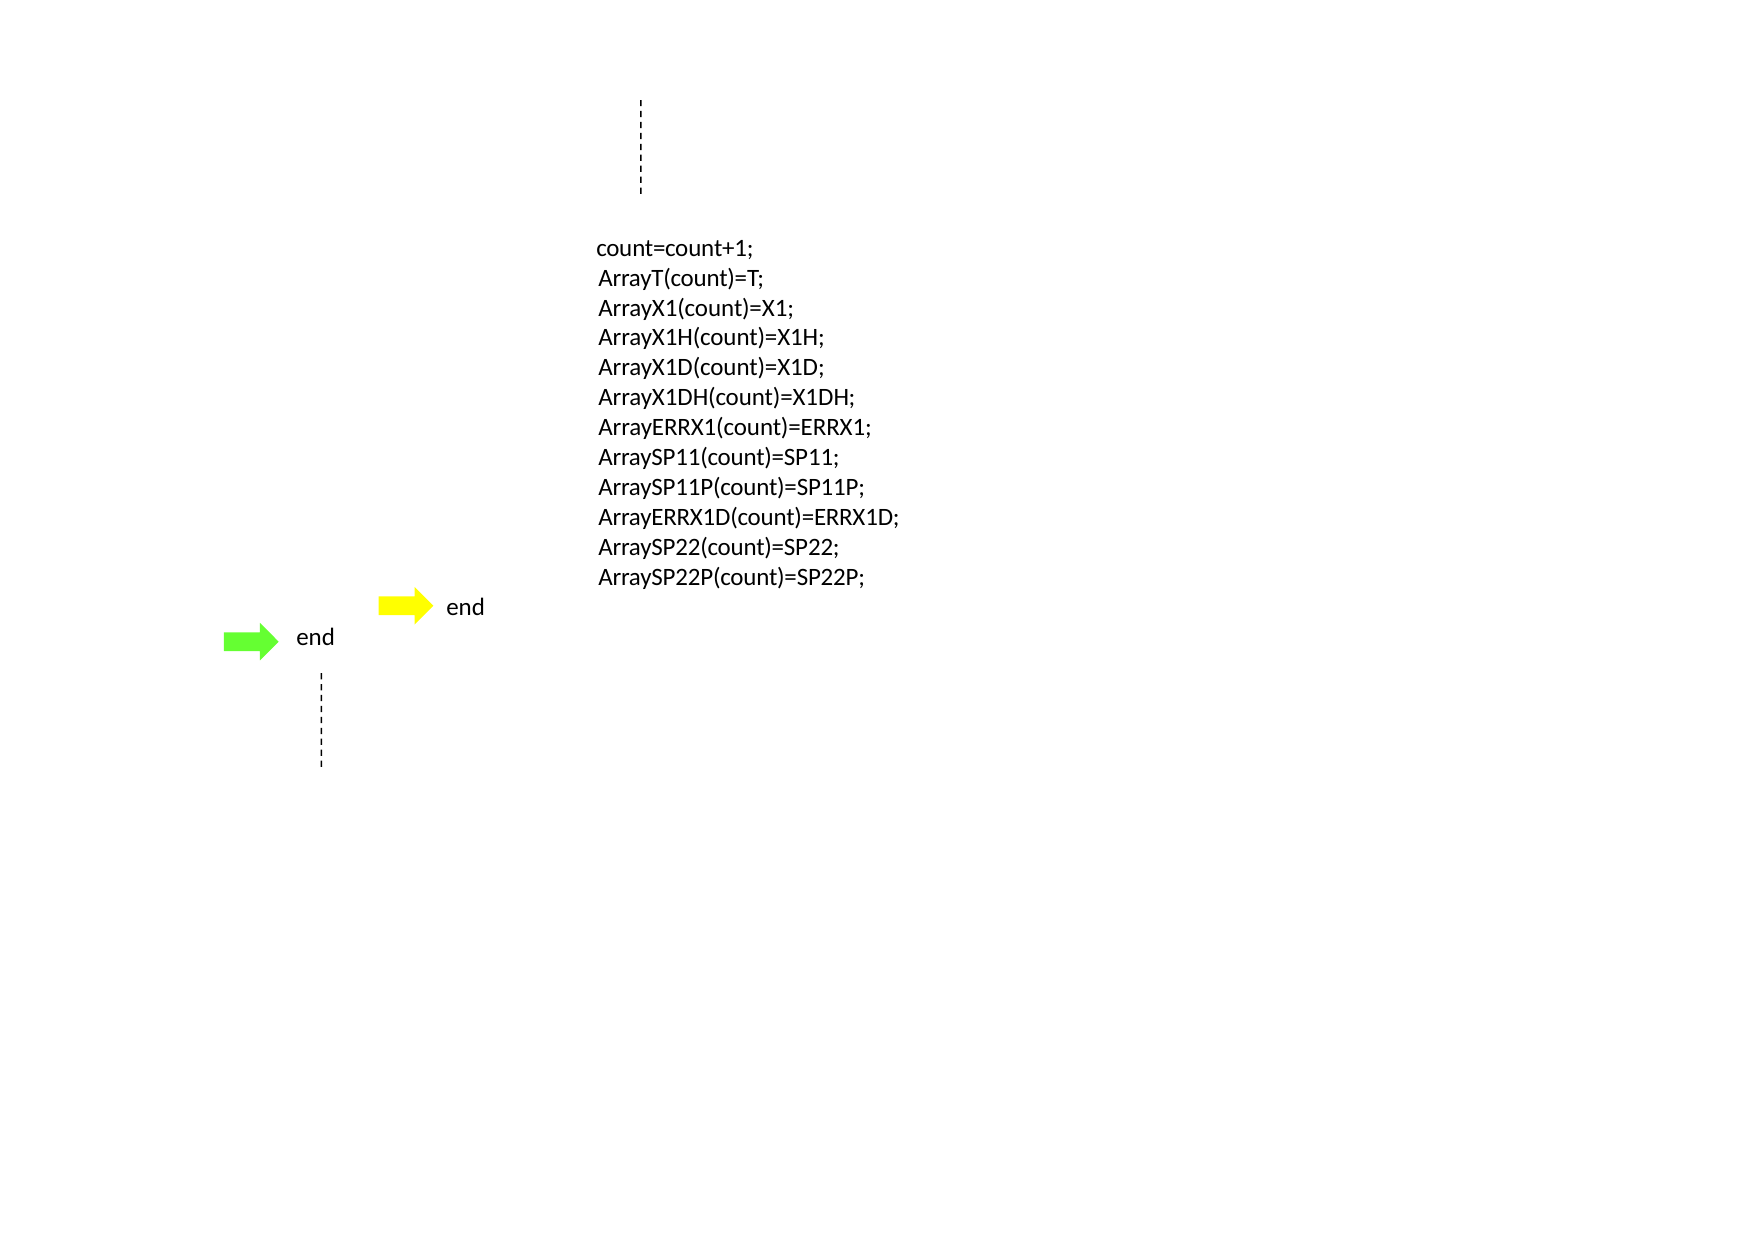

count=count+1;  ArrayT(count)=T;  ArrayX1(count)=X1;  ArrayX1H(count)=X1H;  ArrayX1D(count)=X1D;  ArrayX1DH(count)=X1DH;  ArrayERRX1(count)=ERRX1;  ArraySP11(count)=SP11;  ArraySP11P(count)=SP11P;  ArrayERRX1D(count)=ERRX1D;  ArraySP22(count)=SP22;  ArraySP22P(count)=SP22P;
end
end